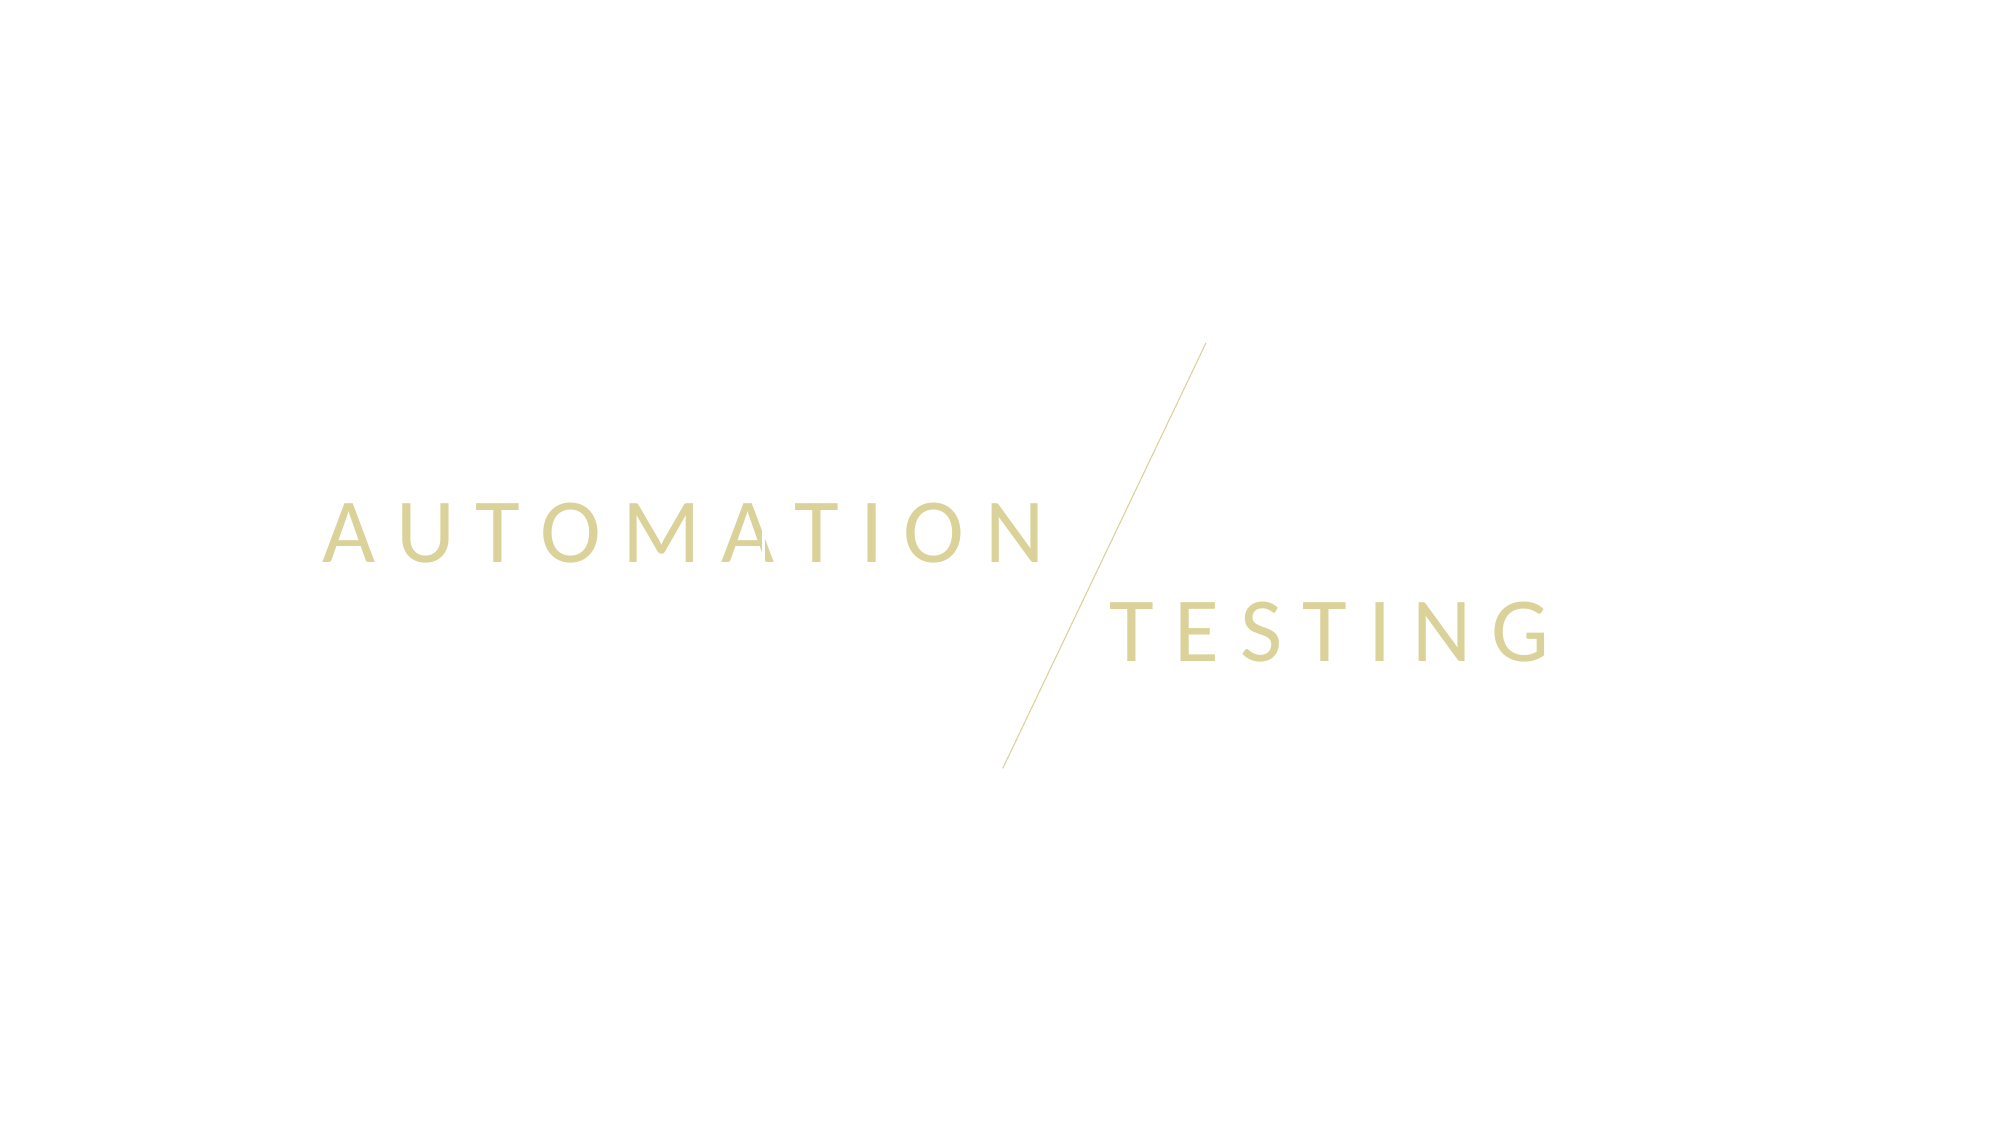

# A U T O M A T I O N T E S T I N G
M A L E R E I     Usability Testing and Verification
36